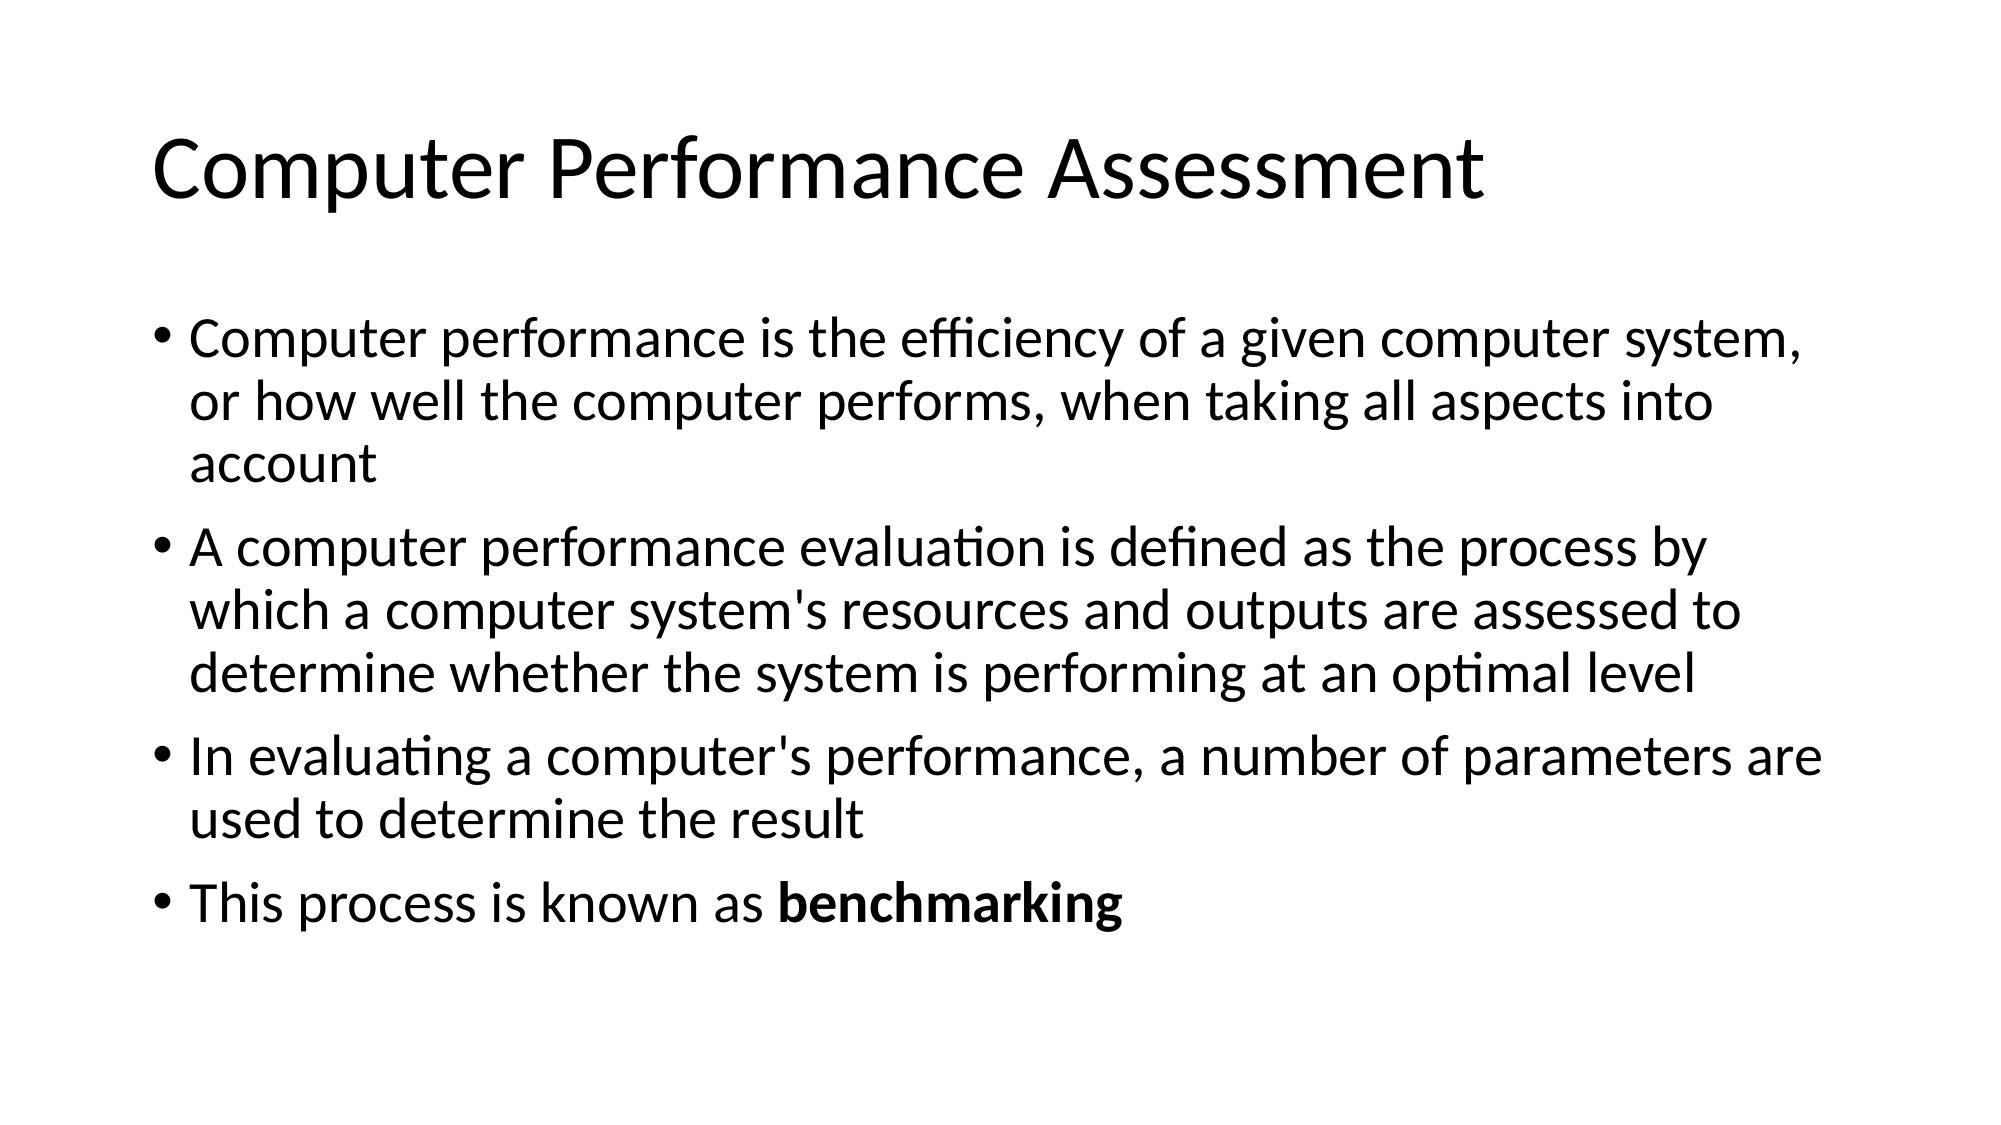

# Computer Performance Assessment
Computer performance is the efficiency of a given computer system, or how well the computer performs, when taking all aspects into account
A computer performance evaluation is defined as the process by which a computer system's resources and outputs are assessed to determine whether the system is performing at an optimal level
In evaluating a computer's performance, a number of parameters are used to determine the result
This process is known as benchmarking